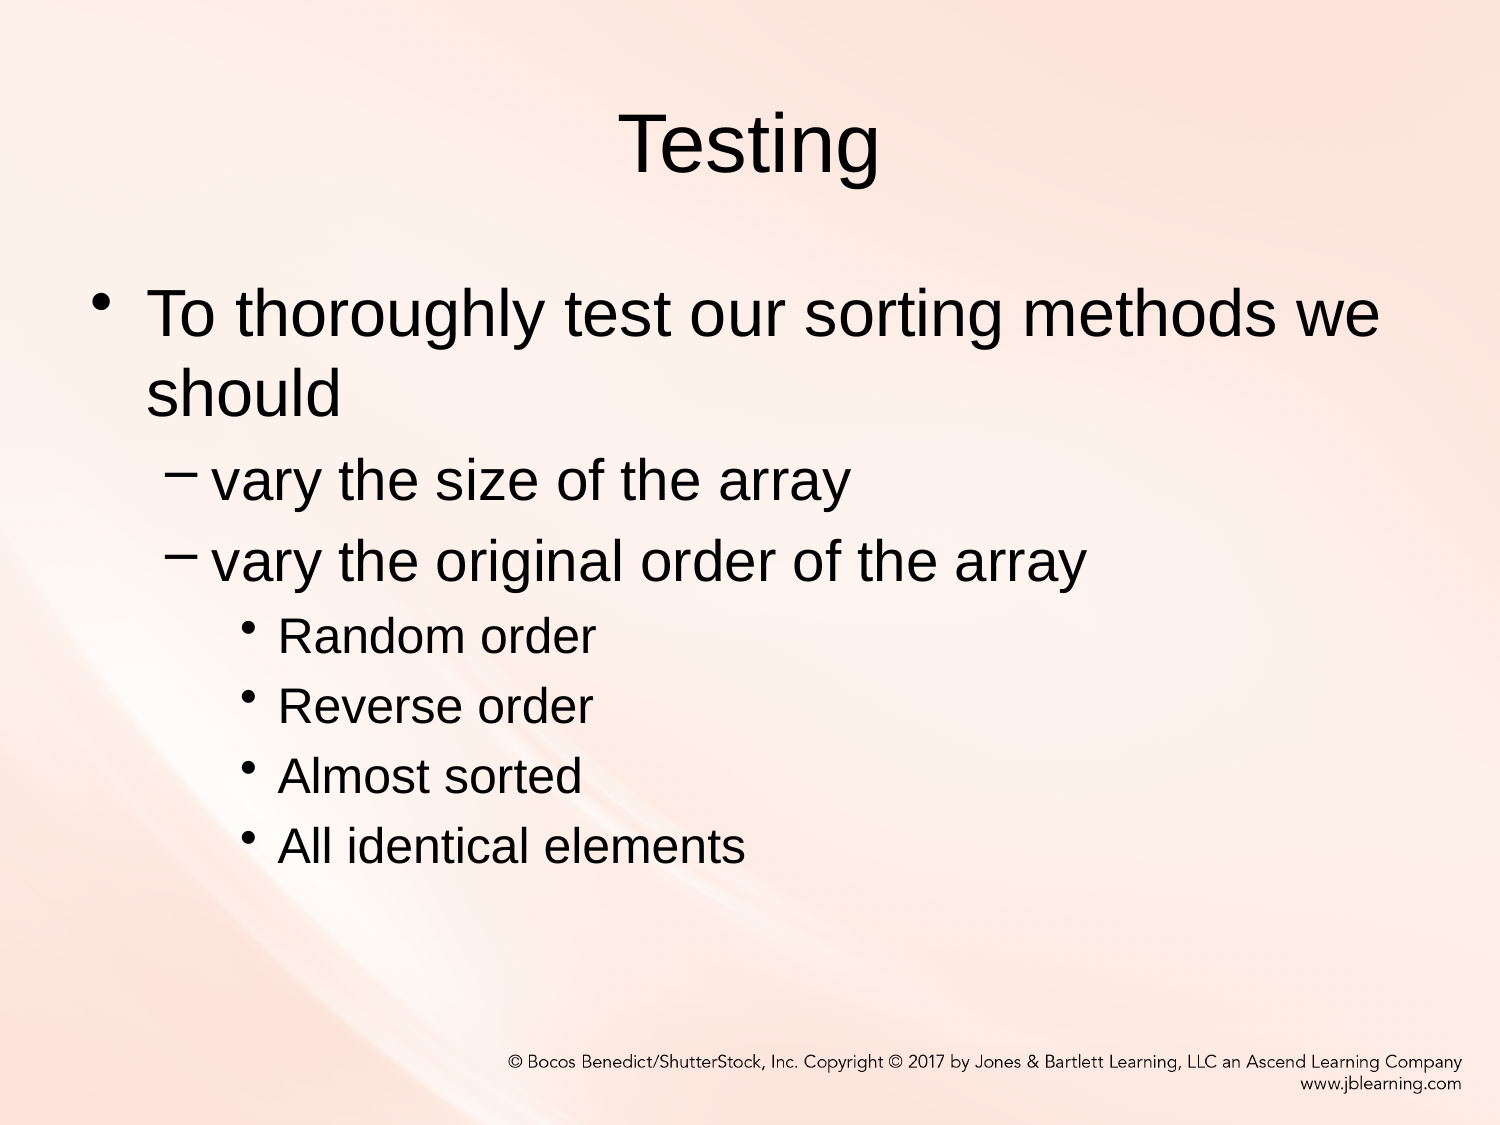

# Testing
To thoroughly test our sorting methods we should
vary the size of the array
vary the original order of the array
Random order
Reverse order
Almost sorted
All identical elements